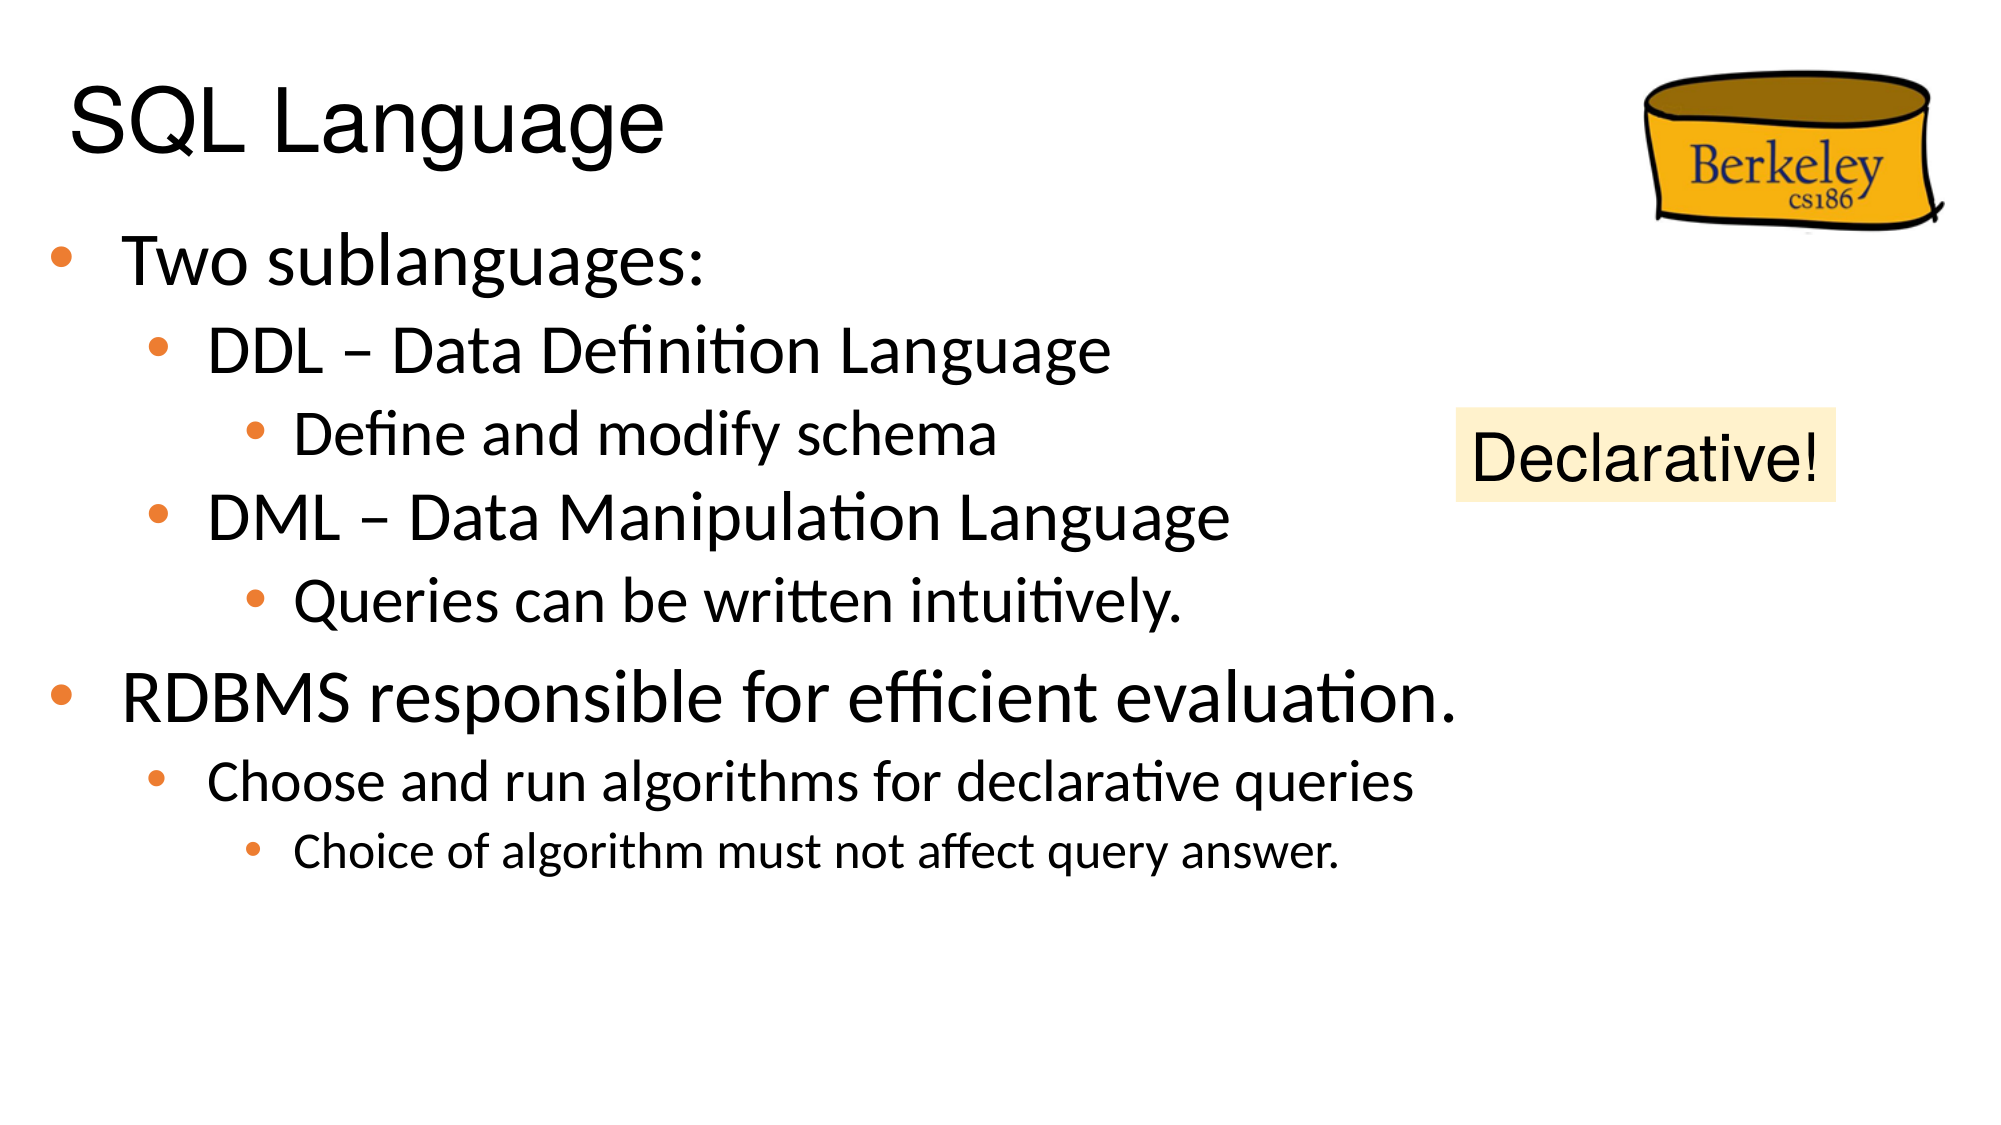

# SQL Language
Two sublanguages:
DDL – Data Definition Language
Define and modify schema
DML – Data Manipulation Language
Queries can be written intuitively.
RDBMS responsible for efficient evaluation.
Choose and run algorithms for declarative queries
Choice of algorithm must not affect query answer.
Declarative!